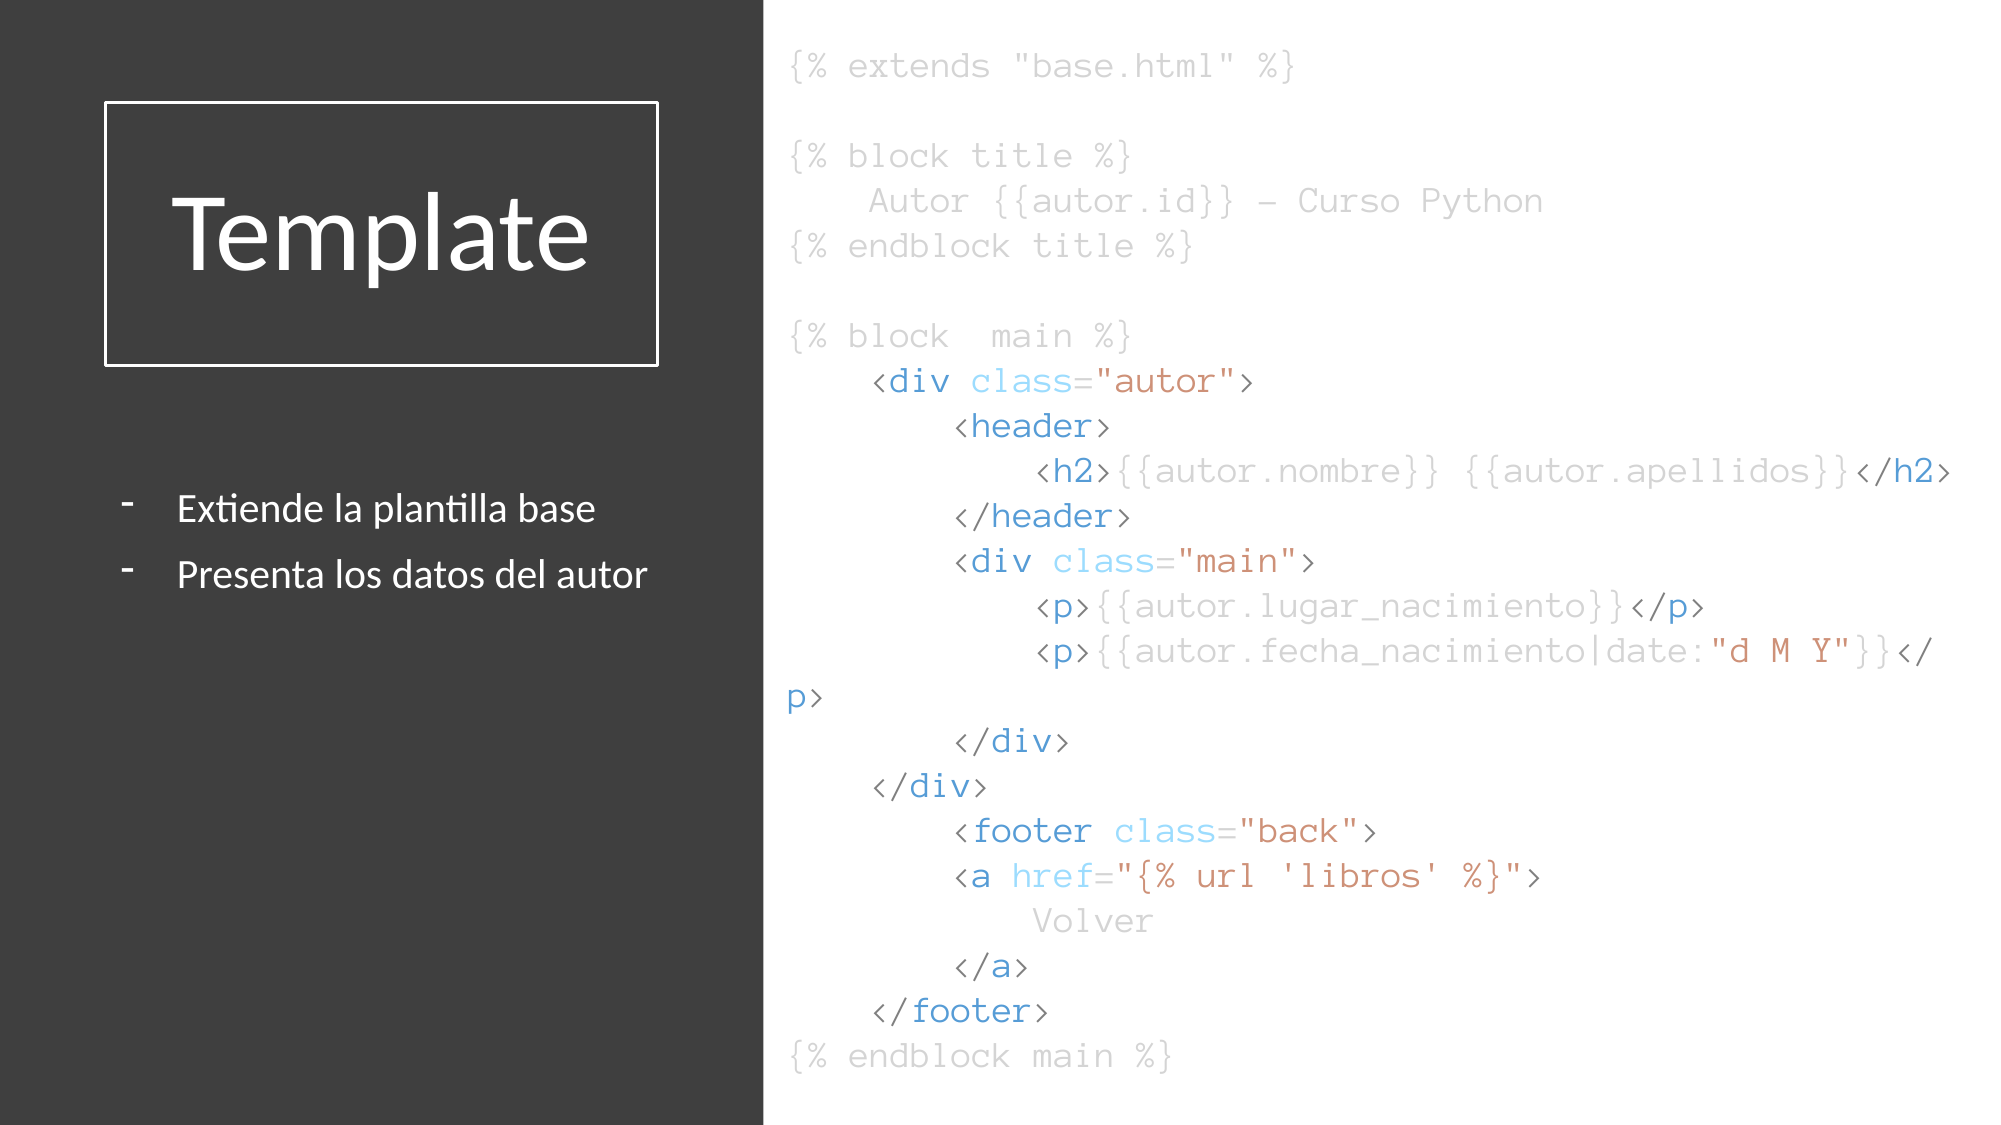

{% extends "base.html" %}
{% block title %}
    Autor {{autor.id}} - Curso Python
{% endblock title %}
{% block  main %}
    <div class="autor">
        <header>
            <h2>{{autor.nombre}} {{autor.apellidos}}</h2>
        </header>
        <div class="main">
            <p>{{autor.lugar_nacimiento}}</p>
            <p>{{autor.fecha_nacimiento|date:"d M Y"}}</p>
        </div>
    </div>
        <footer class="back">
        <a href="{% url 'libros' %}">
            Volver
        </a>
    </footer>
{% endblock main %}
# Template
Extiende la plantilla base
Presenta los datos del autor